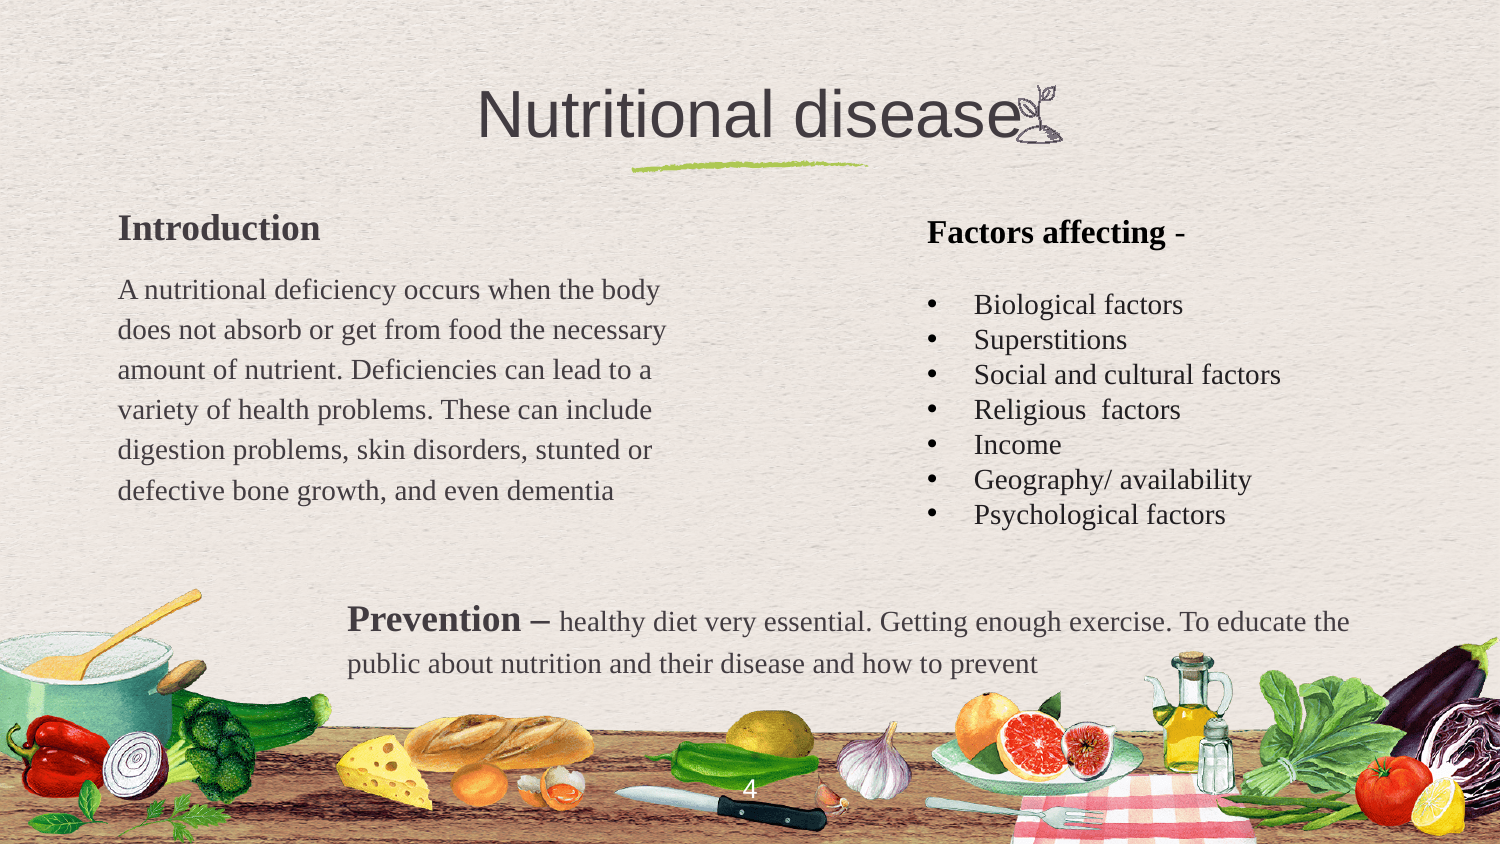

# Nutritional disease
Introduction
A nutritional deficiency occurs when the body does not absorb or get from food the necessary amount of nutrient. Deficiencies can lead to a variety of health problems. These can include digestion problems, skin disorders, stunted or defective bone growth, and even dementia
Factors affecting -

Biological factors
Superstitions
Social and cultural factors
Religious  factors
Income
Geography/ availability
Psychological factors

Prevention – healthy diet very essential. Getting enough exercise. To educate the public about nutrition and their disease and how to prevent
4